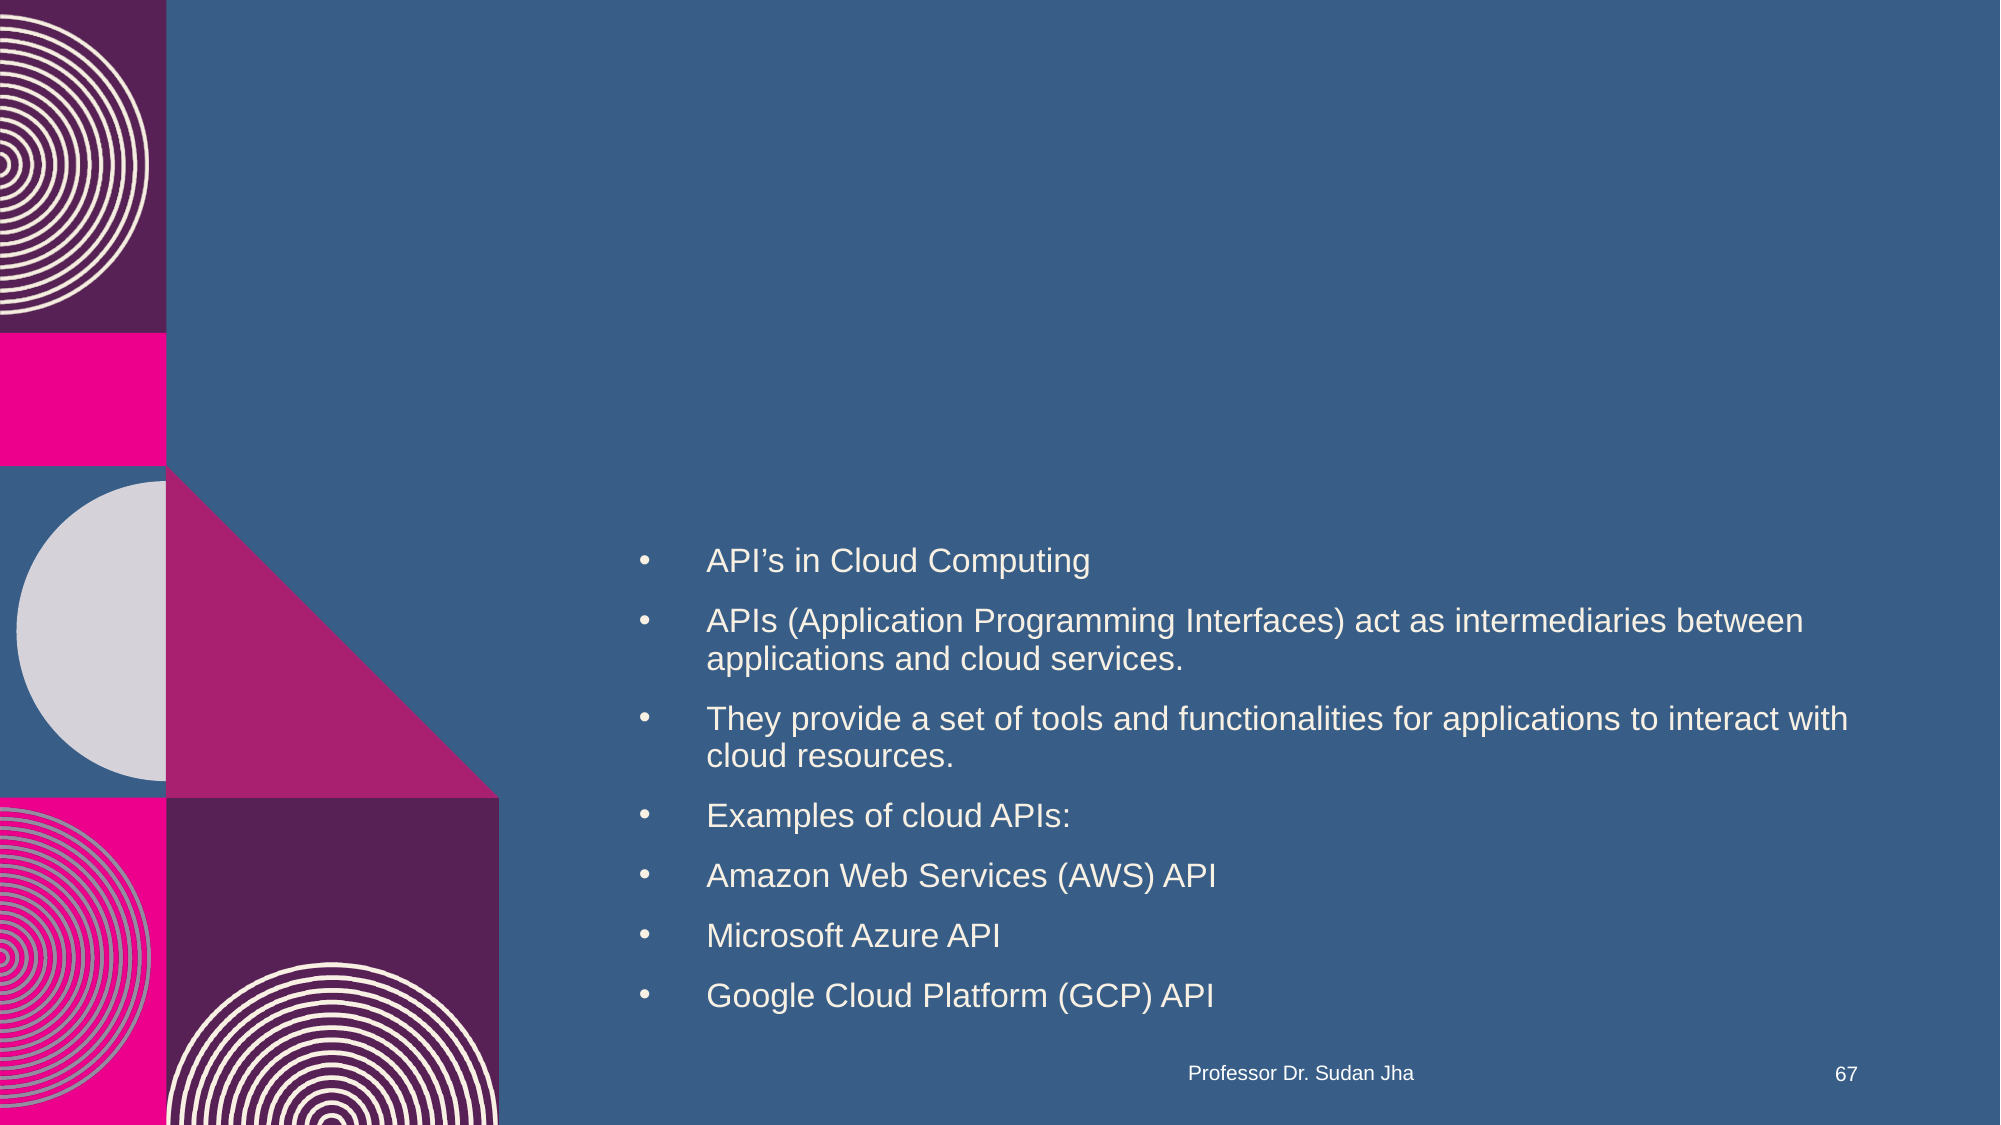

#
API’s in Cloud Computing
APIs (Application Programming Interfaces) act as intermediaries between applications and cloud services.
They provide a set of tools and functionalities for applications to interact with cloud resources.
Examples of cloud APIs:
Amazon Web Services (AWS) API
Microsoft Azure API
Google Cloud Platform (GCP) API
Professor Dr. Sudan Jha
67